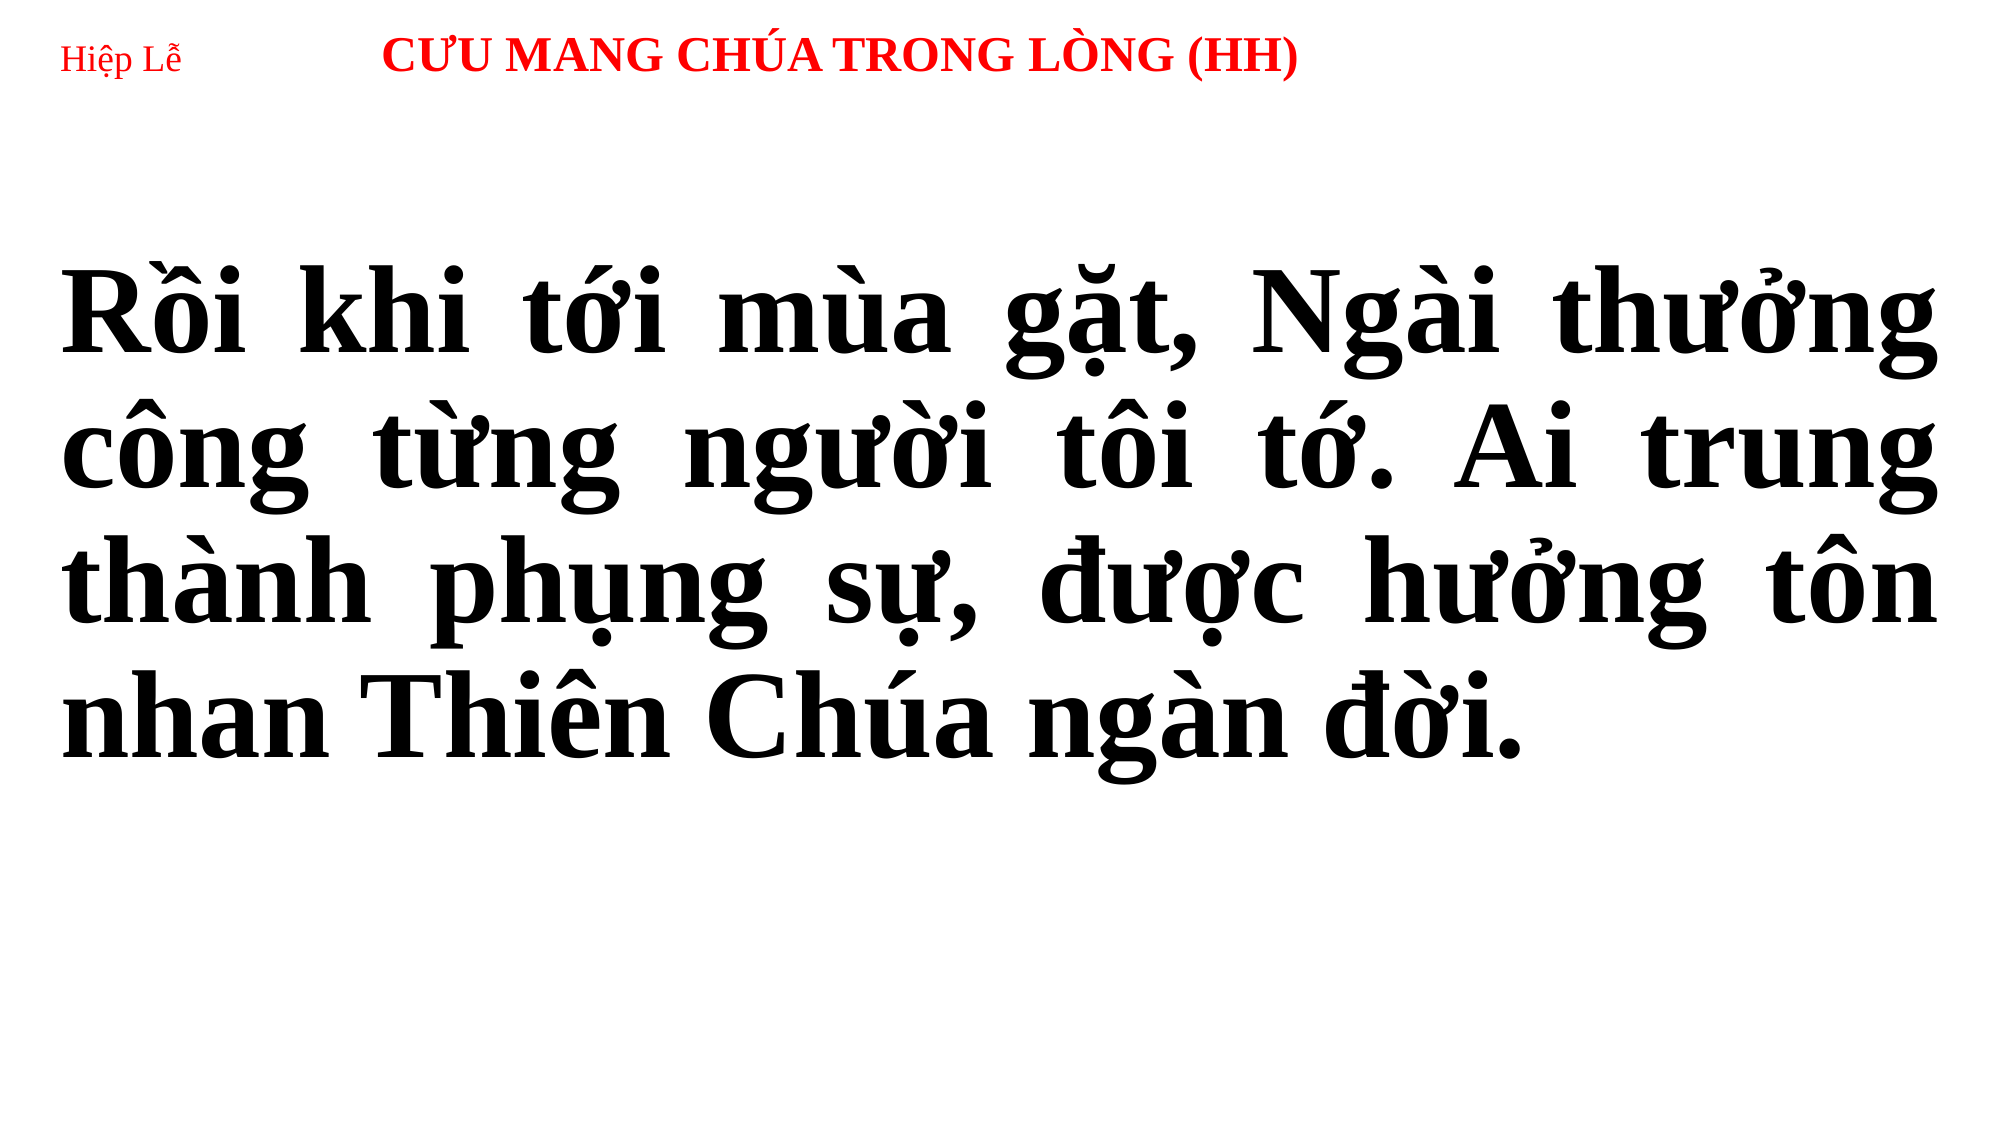

# Hiệp Lễ                     CƯU MANG CHÚA TRONG LÒNG (HH)
Rồi khi tới mùa gặt, Ngài thưởng công từng người tôi tớ. Ai trung thành phụng sự, được hưởng tôn nhan Thiên Chúa ngàn đời.